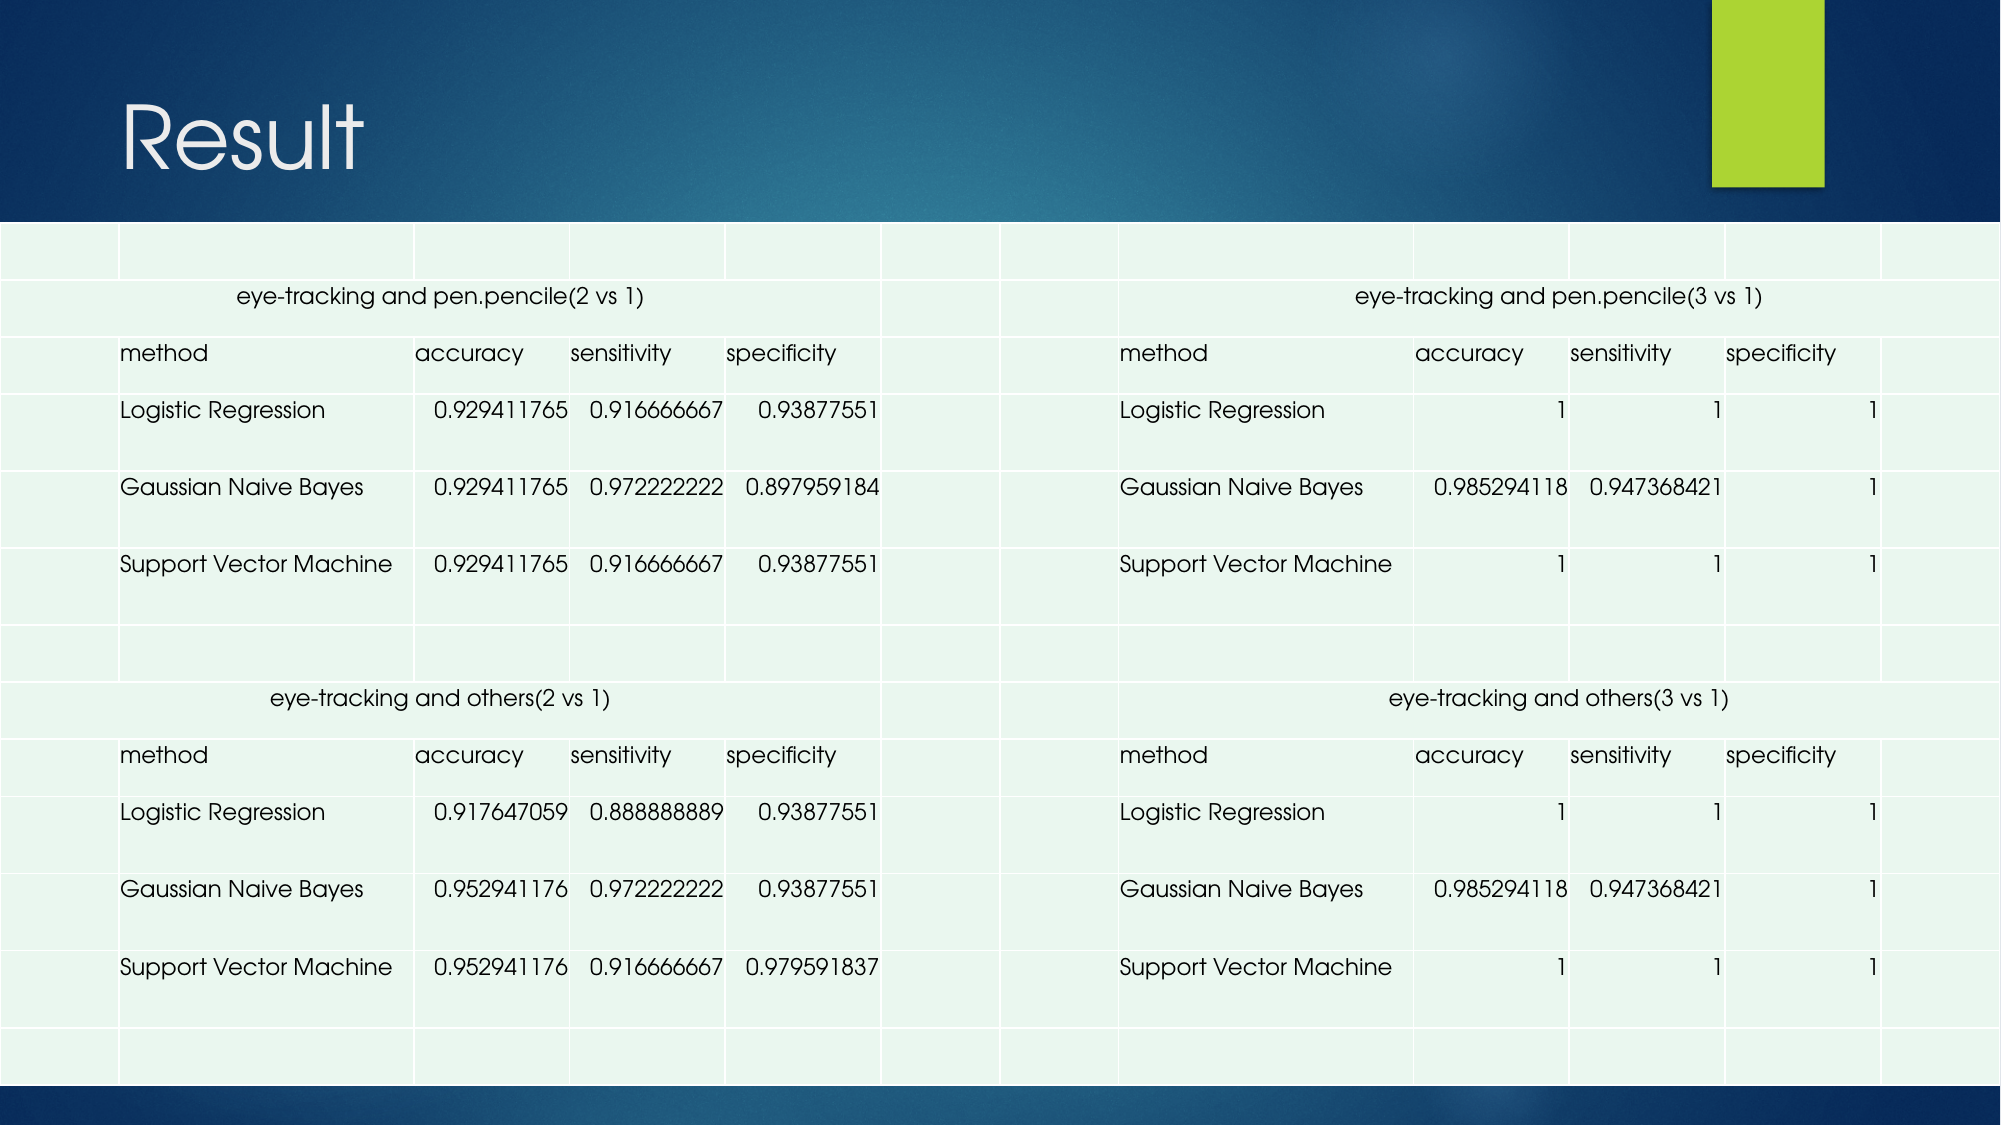

Result
|  |  |  |  |  |  |  |  |  |  |  |  |
| --- | --- | --- | --- | --- | --- | --- | --- | --- | --- | --- | --- |
| eye-tracking and pen.pencile(2 vs 1) |  |  |  |  |  |  | eye-tracking and pen.pencile(3 vs 1) |  |  |  |  |
|  | method | accuracy | sensitivity | specificity |  |  | method | accuracy | sensitivity | specificity |  |
|  | Logistic Regression | 0.929411765 | 0.916666667 | 0.93877551 |  |  | Logistic Regression | 1 | 1 | 1 |  |
|  | Gaussian Naive Bayes | 0.929411765 | 0.972222222 | 0.897959184 |  |  | Gaussian Naive Bayes | 0.985294118 | 0.947368421 | 1 |  |
|  | Support Vector Machine | 0.929411765 | 0.916666667 | 0.93877551 |  |  | Support Vector Machine | 1 | 1 | 1 |  |
|  |  |  |  |  |  |  |  |  |  |  |  |
| eye-tracking and others(2 vs 1) |  |  |  |  |  |  | eye-tracking and others(3 vs 1) |  |  |  |  |
|  | method | accuracy | sensitivity | specificity |  |  | method | accuracy | sensitivity | specificity |  |
|  | Logistic Regression | 0.917647059 | 0.888888889 | 0.93877551 |  |  | Logistic Regression | 1 | 1 | 1 |  |
|  | Gaussian Naive Bayes | 0.952941176 | 0.972222222 | 0.93877551 |  |  | Gaussian Naive Bayes | 0.985294118 | 0.947368421 | 1 |  |
|  | Support Vector Machine | 0.952941176 | 0.916666667 | 0.979591837 |  |  | Support Vector Machine | 1 | 1 | 1 |  |
|  |  |  |  |  |  |  |  |  |  |  |  |